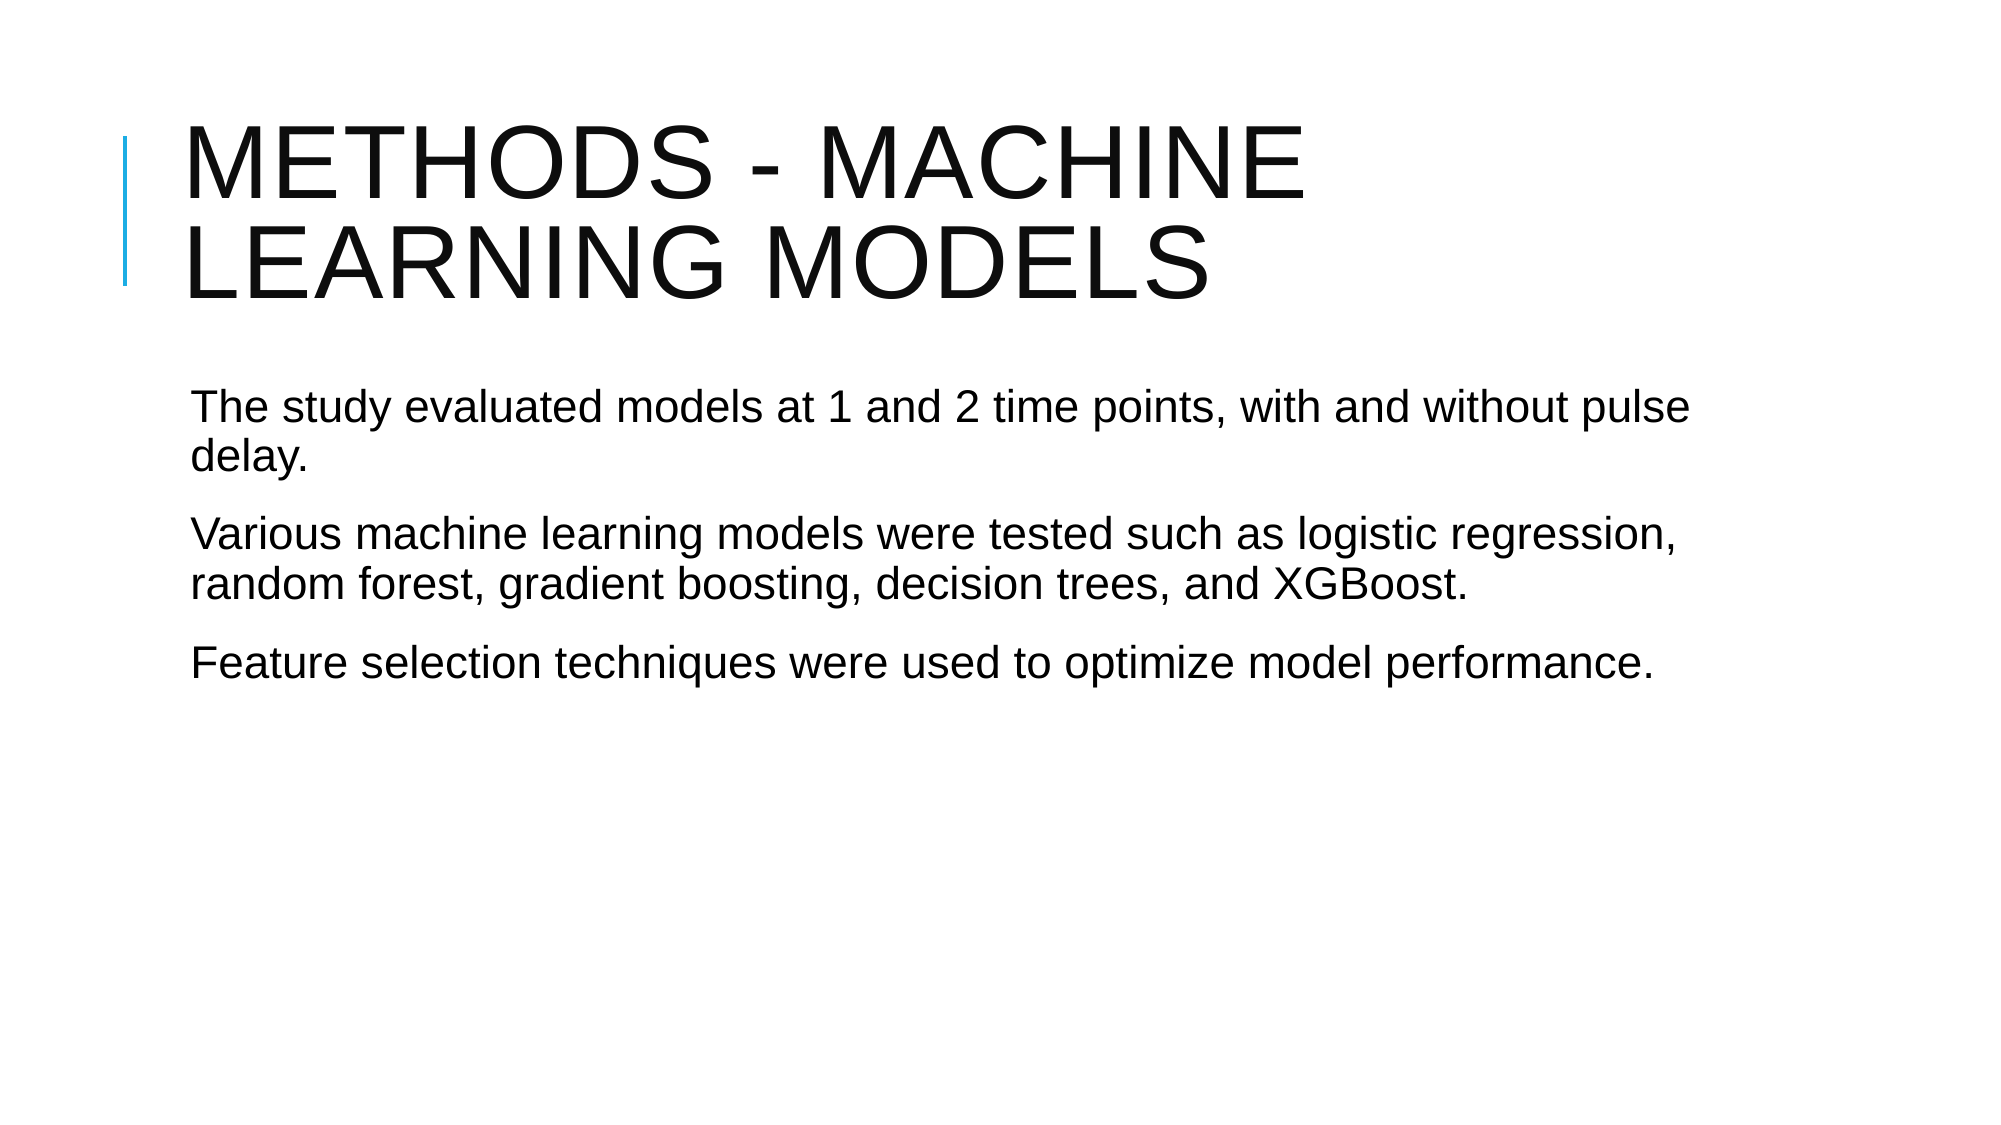

# Methods - Machine Learning Models
The study evaluated models at 1 and 2 time points, with and without pulse delay.
Various machine learning models were tested such as logistic regression, random forest, gradient boosting, decision trees, and XGBoost.
Feature selection techniques were used to optimize model performance.